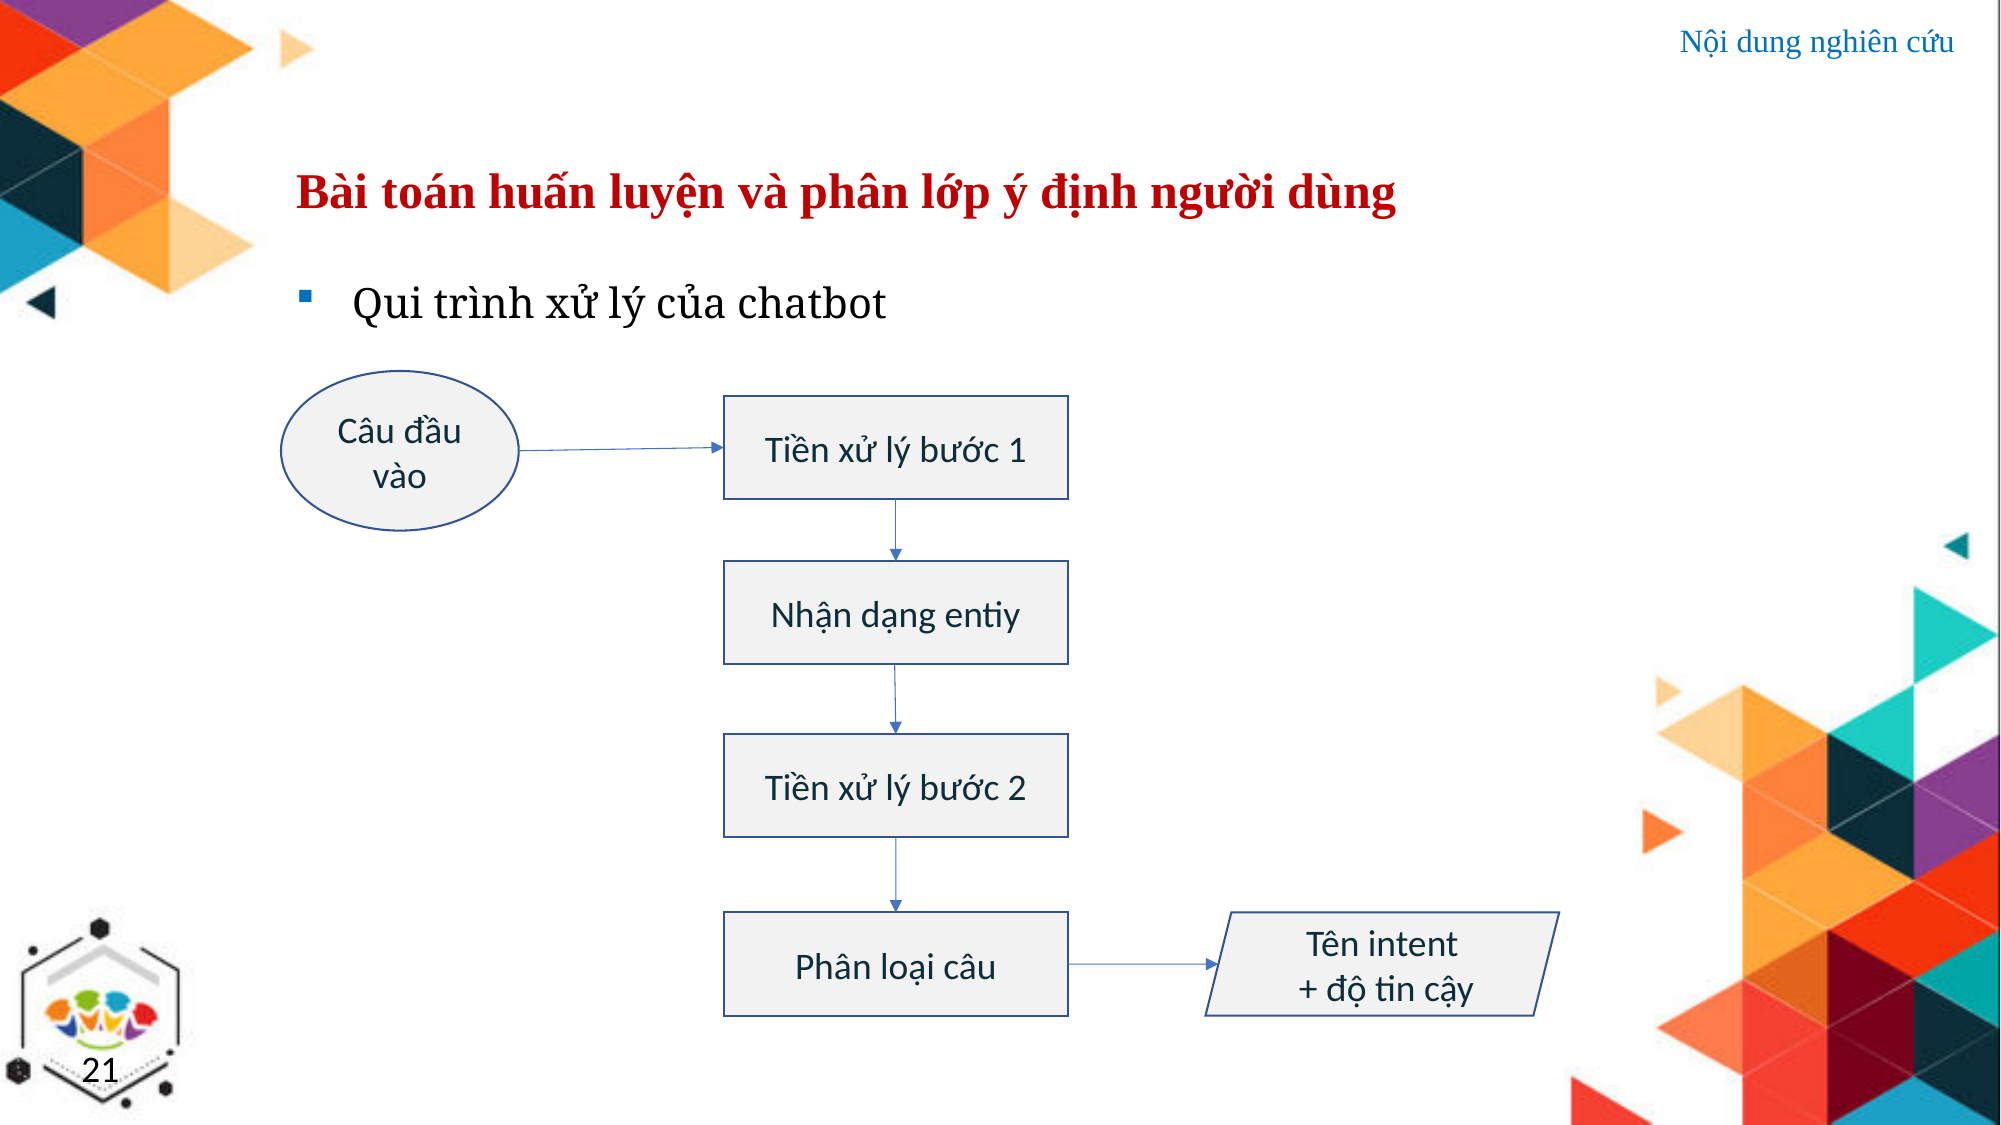

Nội dung nghiên cứu
Bài toán huấn luyện và phân lớp ý định người dùng
Qui trình xử lý của chatbot
Câu đầu vào
Tiền xử lý bước 1
Nhận dạng entiy
Tiền xử lý bước 2
Phân loại câu
Tên intent
 + độ tin cậy
21